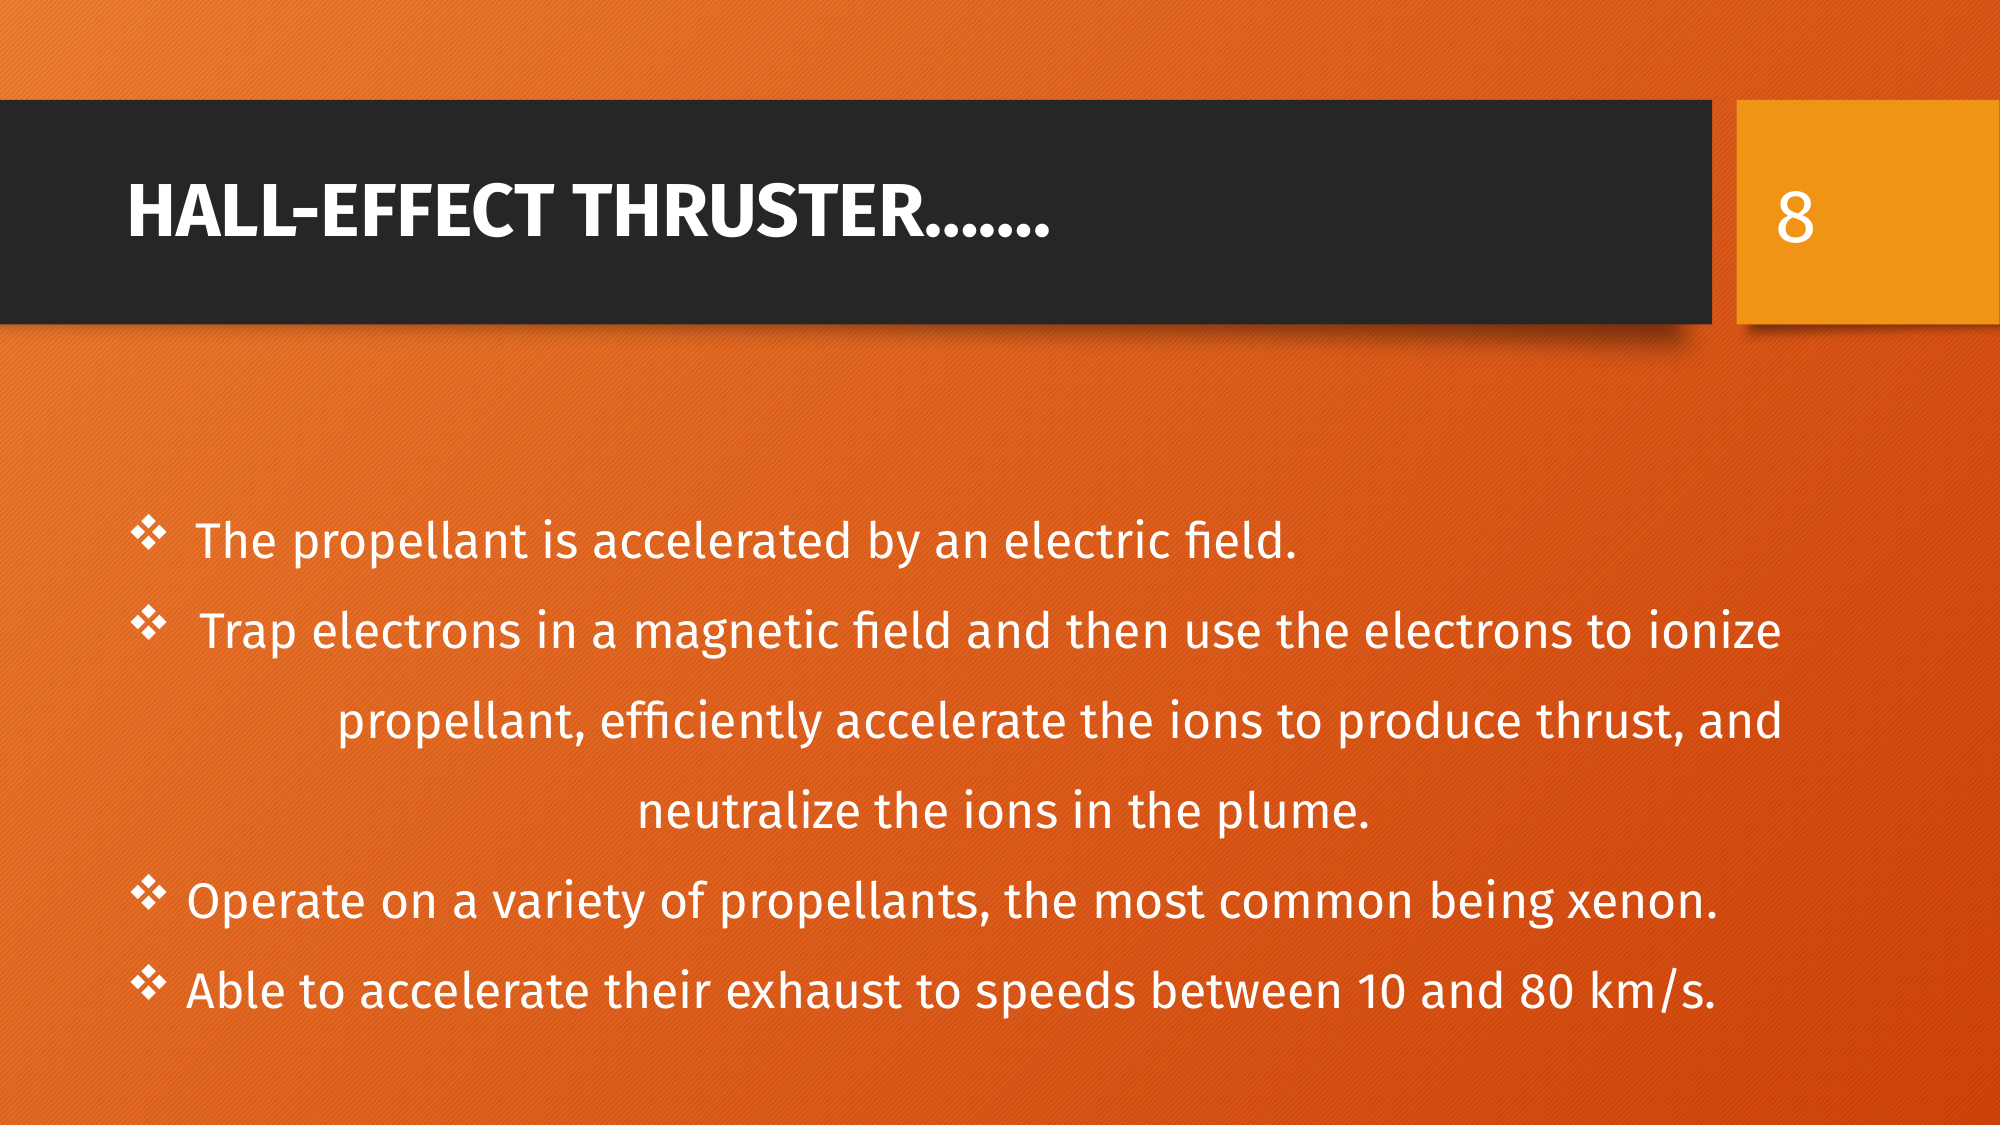

8
# HALL-EFFECT THRUSTER…….
 The propellant is accelerated by an electric field.
  Trap electrons in a magnetic field and then use the electrons to ionize 	 propellant, efficiently accelerate the ions to produce thrust, and 			 neutralize the ions in the plume.
 Operate on a variety of propellants, the most common being xenon.
 Able to accelerate their exhaust to speeds between 10 and 80 km/s.